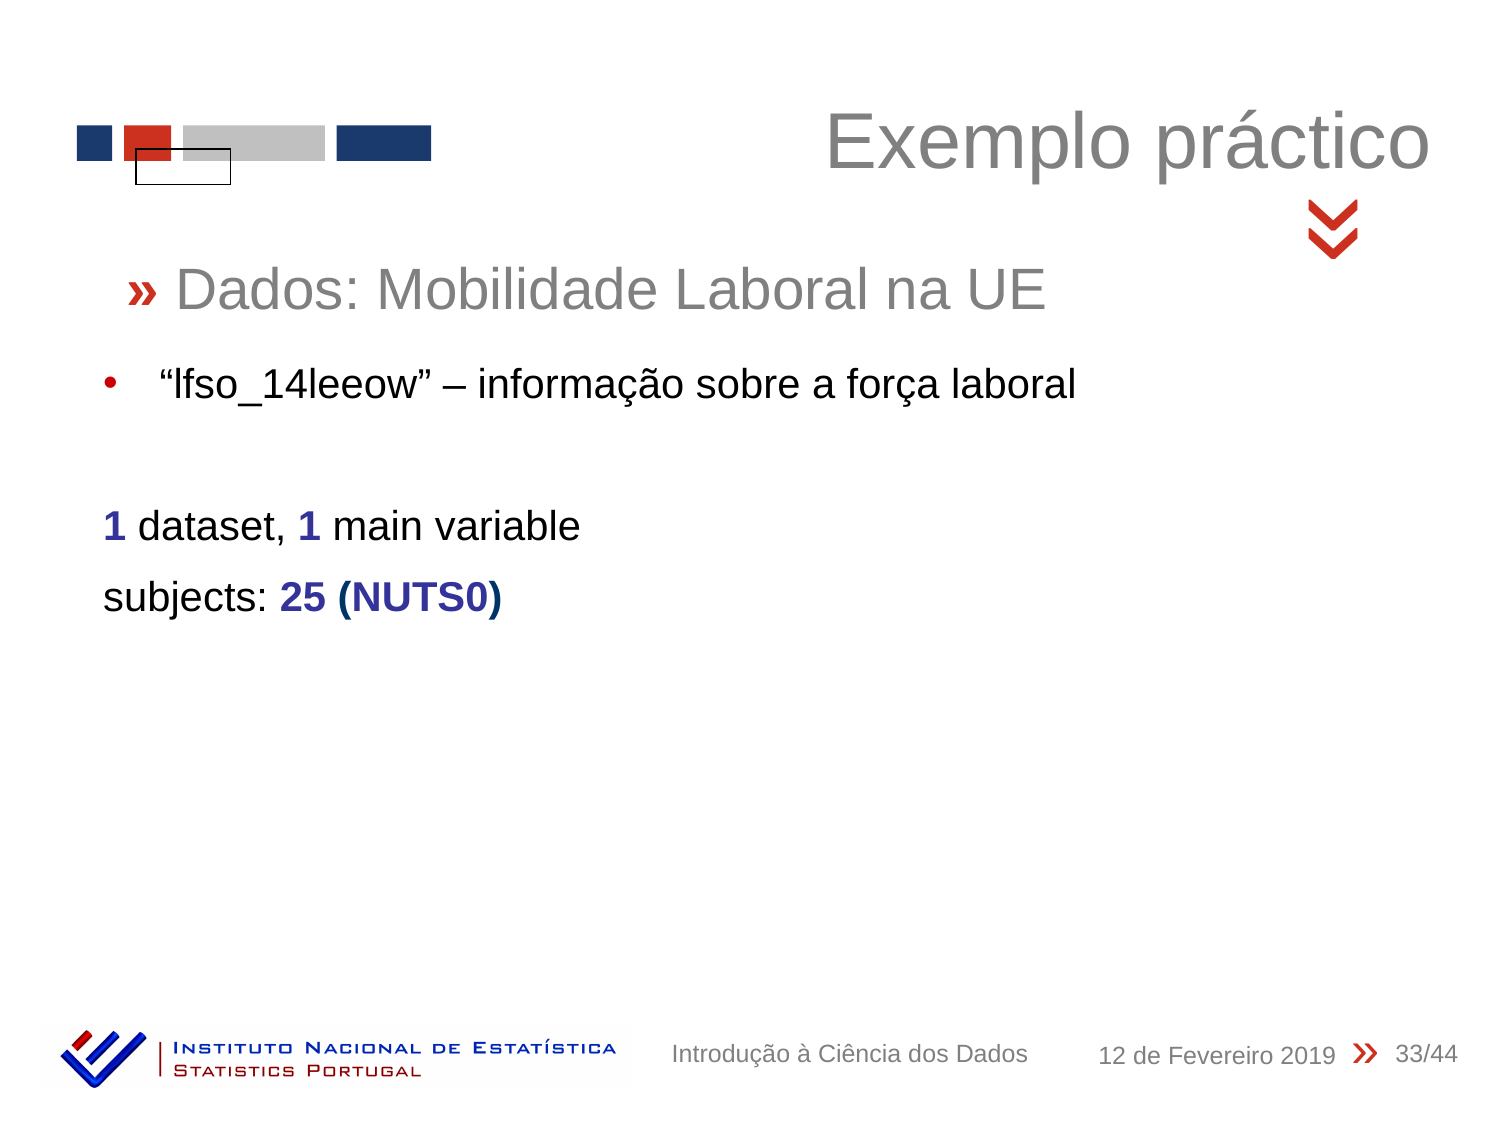

Exemplo práctico
«
» Dados: Mobilidade Laboral na UE
“lfso_14leeow” – informação sobre a força laboral

1 dataset, 1 main variable
subjects: 25 (NUTS0)
33